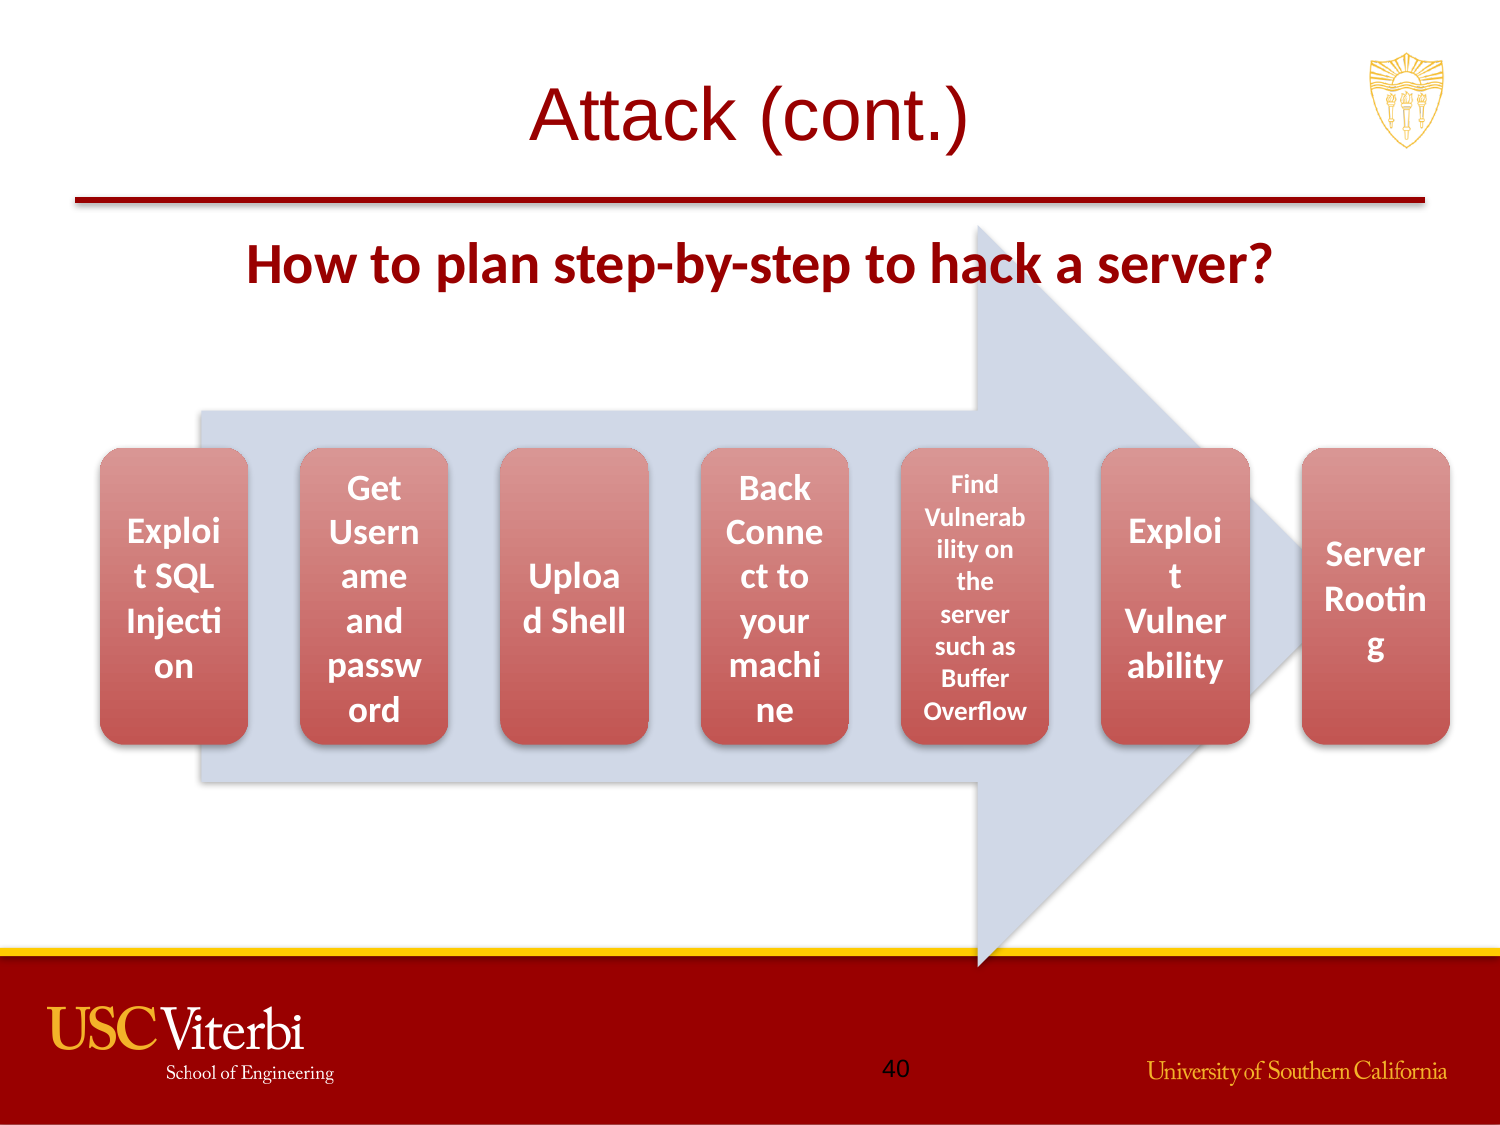

# Attack (cont.)
How to plan step-by-step to hack a server?
Exploit SQL Injection
Get Username and password
Upload Shell
Server Rooting
Back Connect to your machine
Find Vulnerability on the server such as Buffer Overflow
Exploit Vulnerability
40